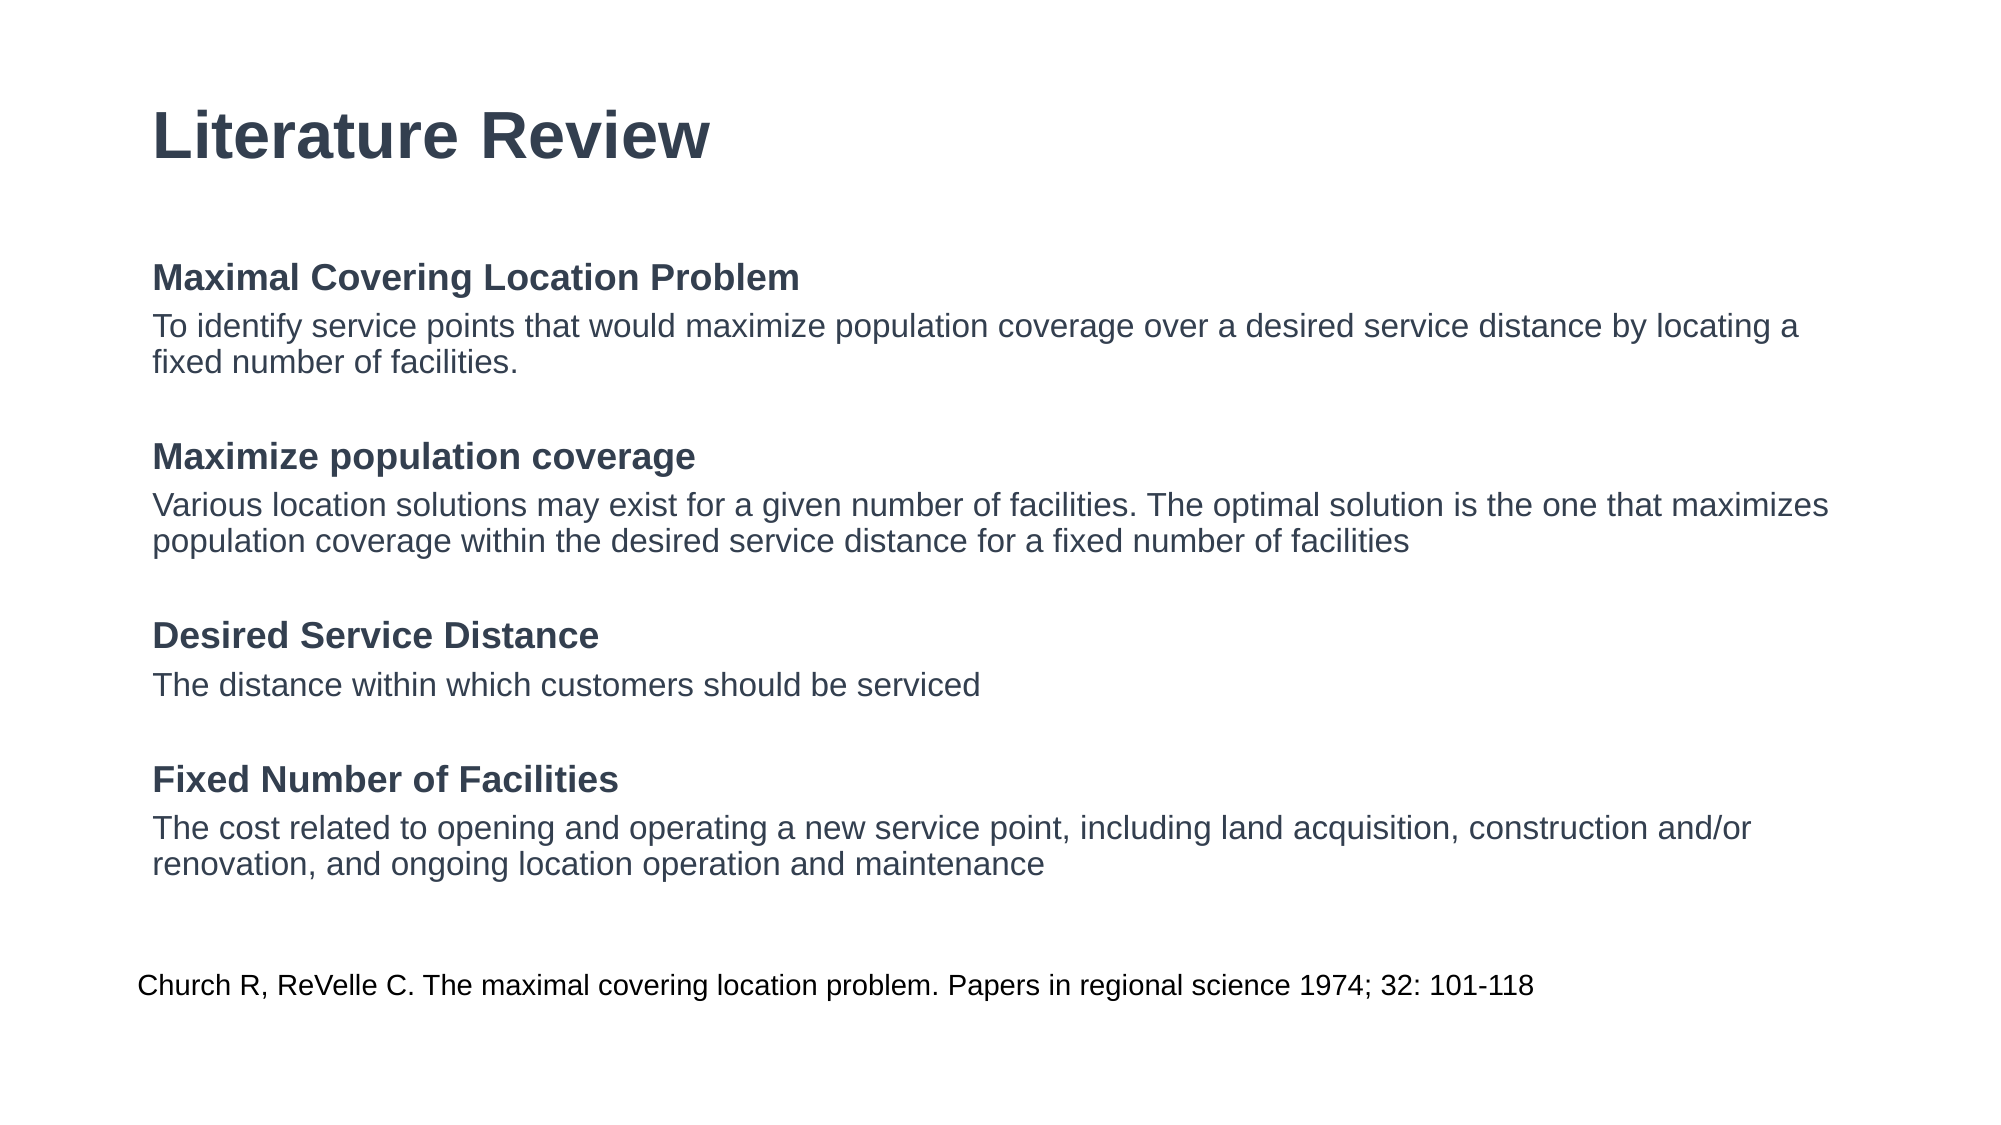

# Literature Review
Maximal Covering Location Problem
To identify service points that would maximize population coverage over a desired service distance by locating a fixed number of facilities.

Maximize population coverage
Various location solutions may exist for a given number of facilities. The optimal solution is the one that maximizes population coverage within the desired service distance for a fixed number of facilities

Desired Service Distance
The distance within which customers should be serviced

Fixed Number of Facilities
The cost related to opening and operating a new service point, including land acquisition, construction and/or renovation, and ongoing location operation and maintenance

Church R, ReVelle C. The maximal covering location problem. Papers in regional science 1974; 32: 101-118